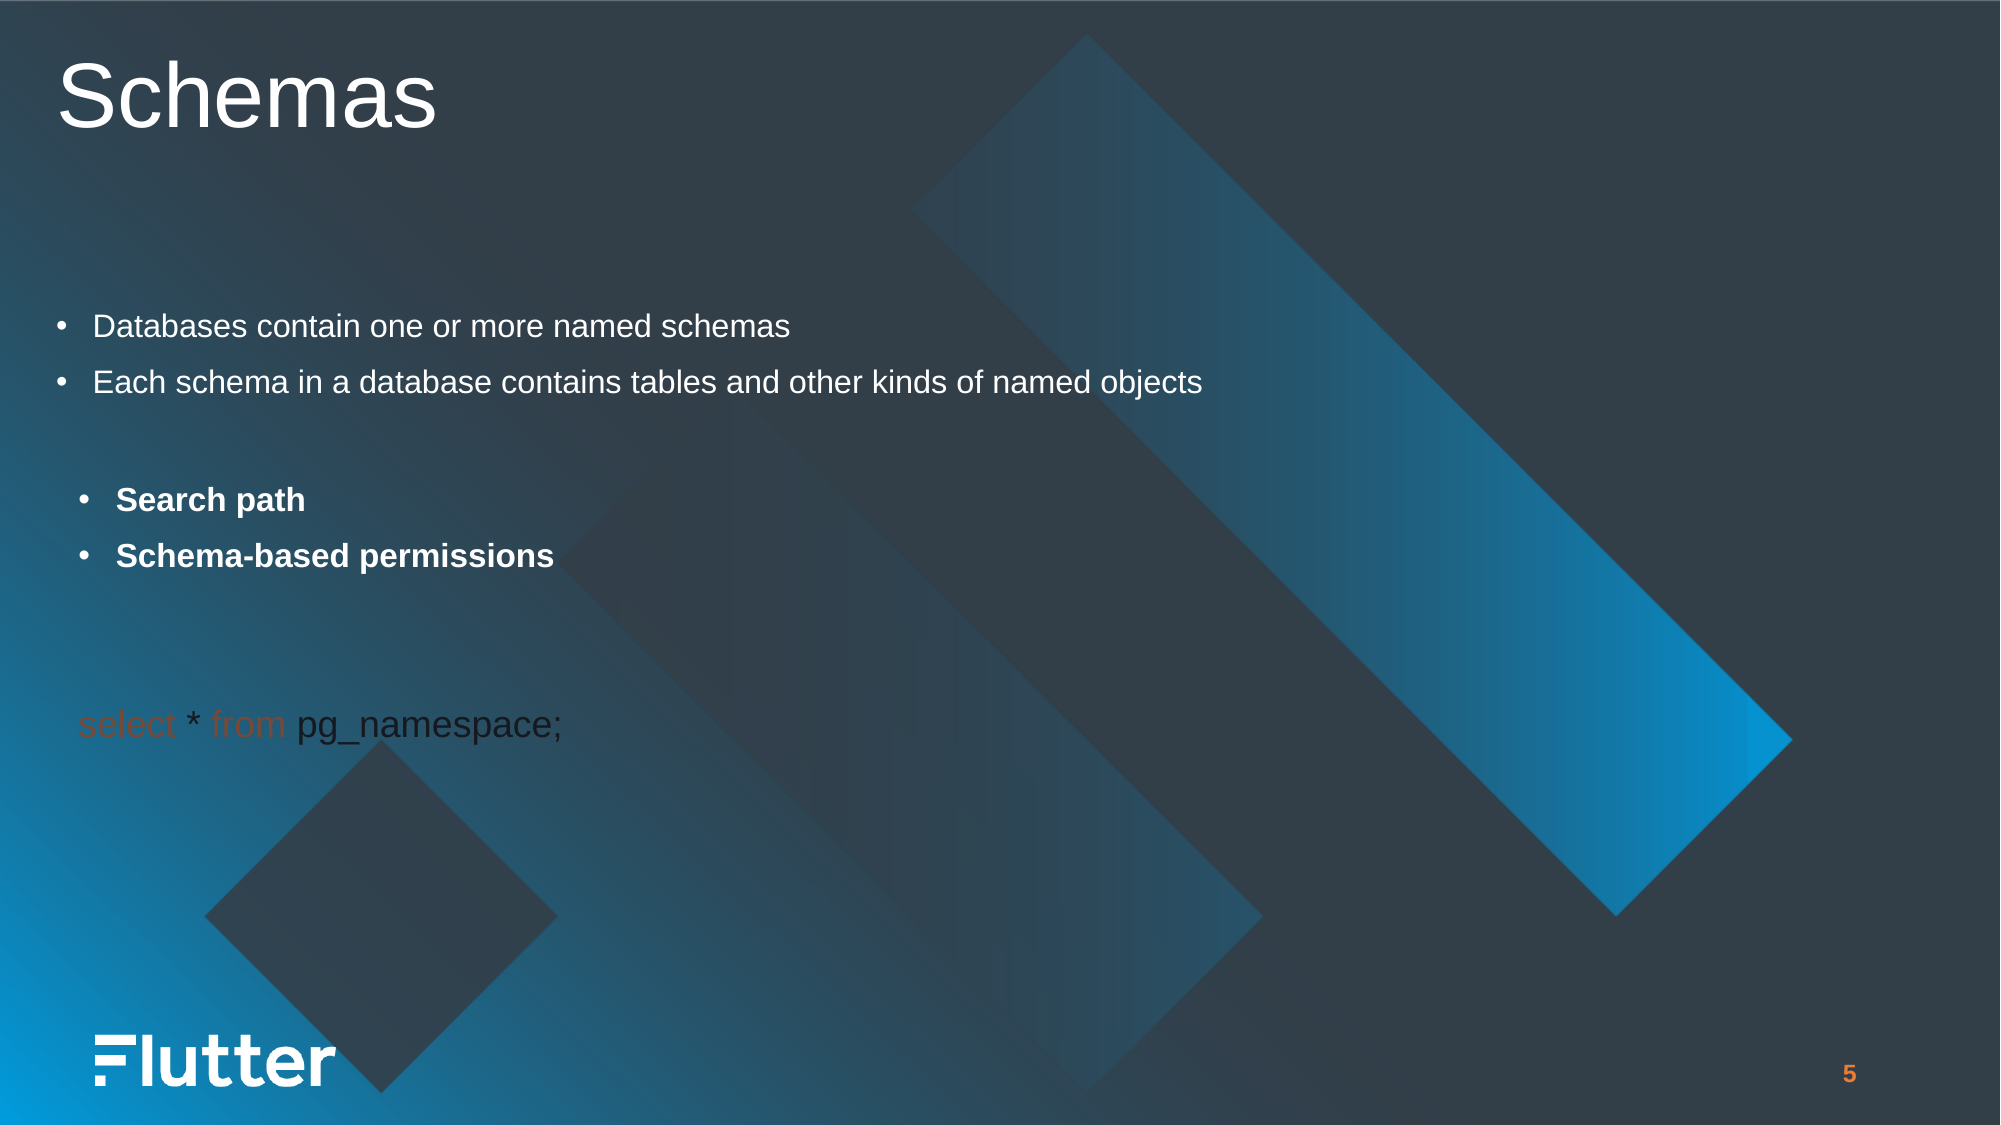

Schemas

Databases contain one or more named schemas
Each schema in a database contains tables and other kinds of named objects
Search path
Schema-based permissions

select * from pg_namespace;